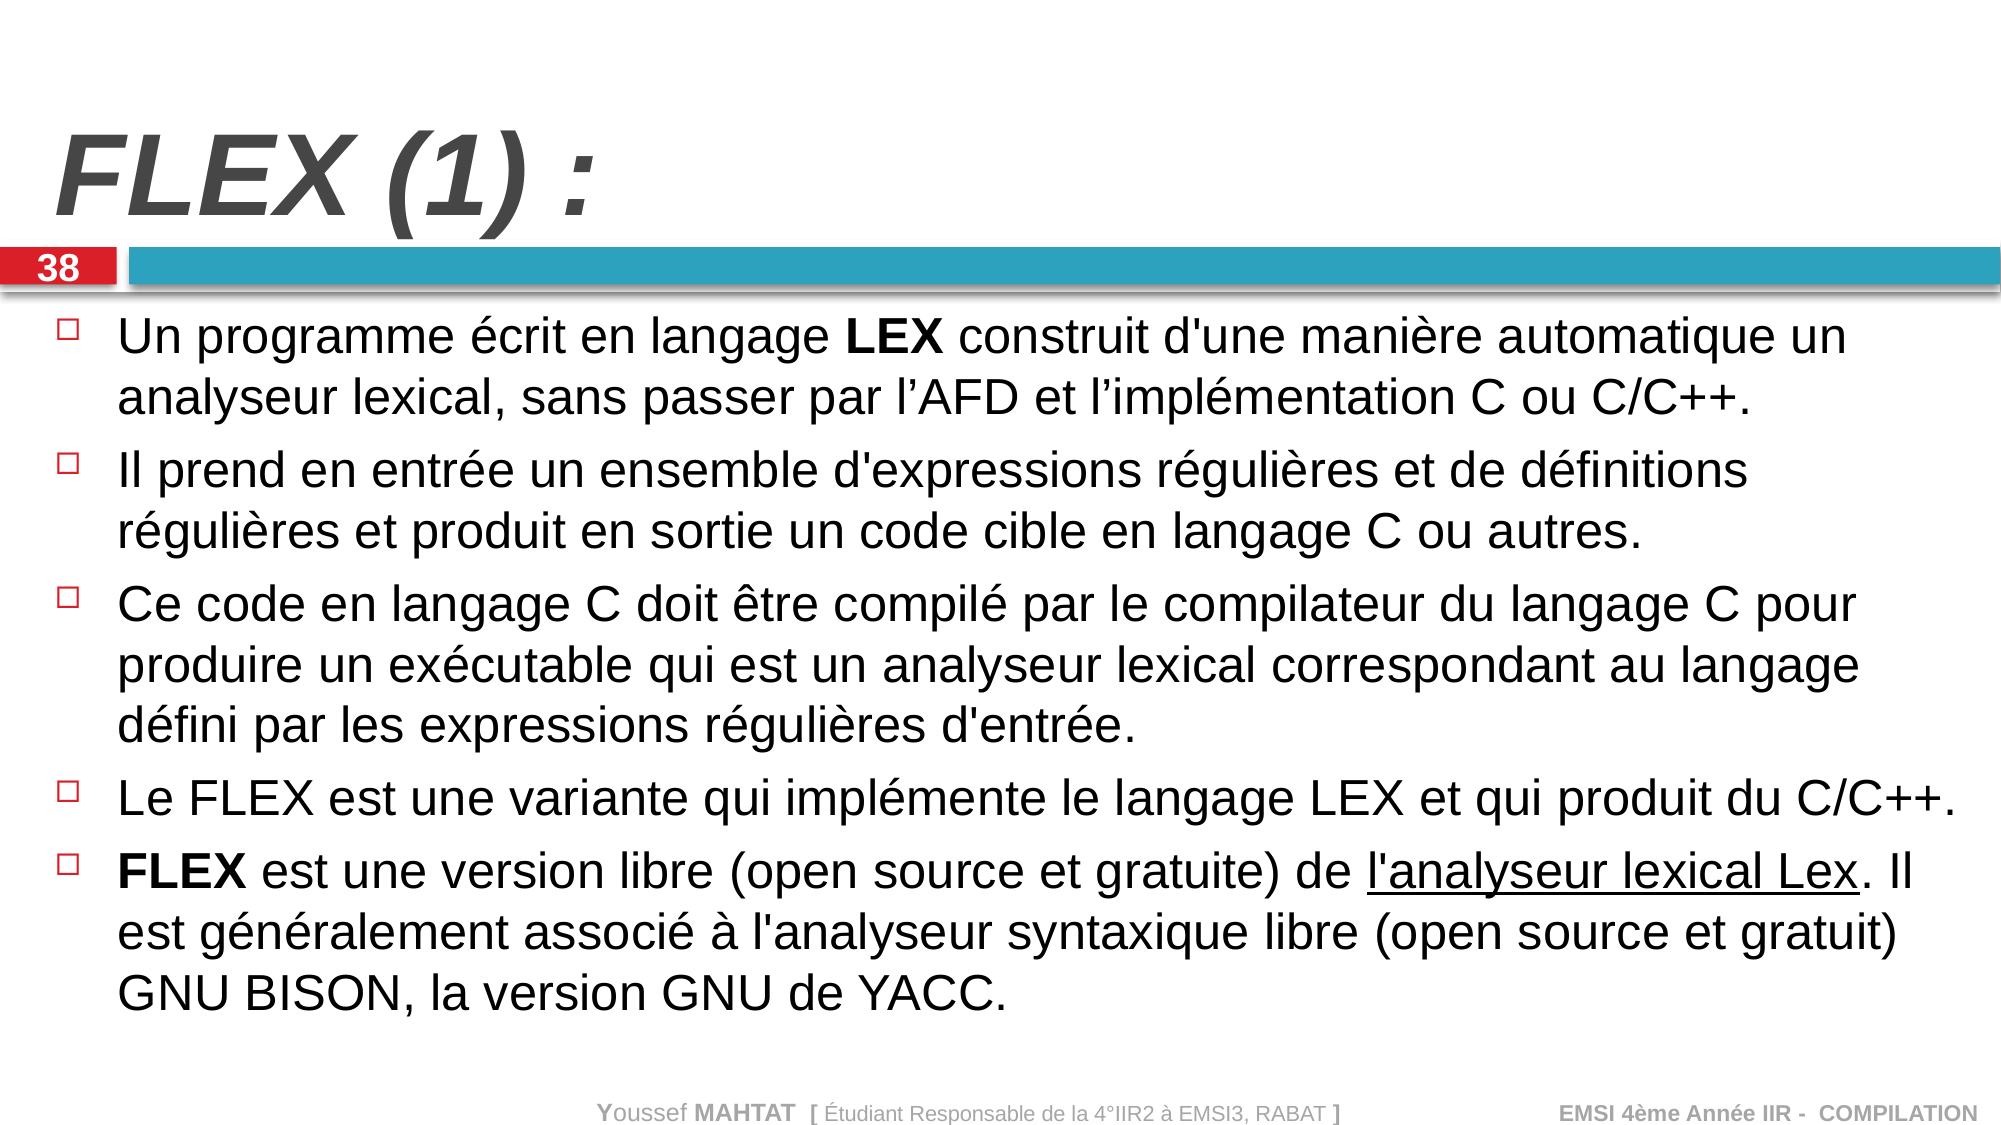

# FLEX (1) :
38
Un programme écrit en langage LEX construit d'une manière automatique un analyseur lexical, sans passer par l’AFD et l’implémentation C ou C/C++.
Il prend en entrée un ensemble d'expressions régulières et de définitions régulières et produit en sortie un code cible en langage C ou autres.
Ce code en langage C doit être compilé par le compilateur du langage C pour produire un exécutable qui est un analyseur lexical correspondant au langage défini par les expressions régulières d'entrée.
Le FLEX est une variante qui implémente le langage LEX et qui produit du C/C++.
FLEX est une version libre (open source et gratuite) de l'analyseur lexical Lex. Il est généralement associé à l'analyseur syntaxique libre (open source et gratuit) GNU BISON, la version GNU de YACC.